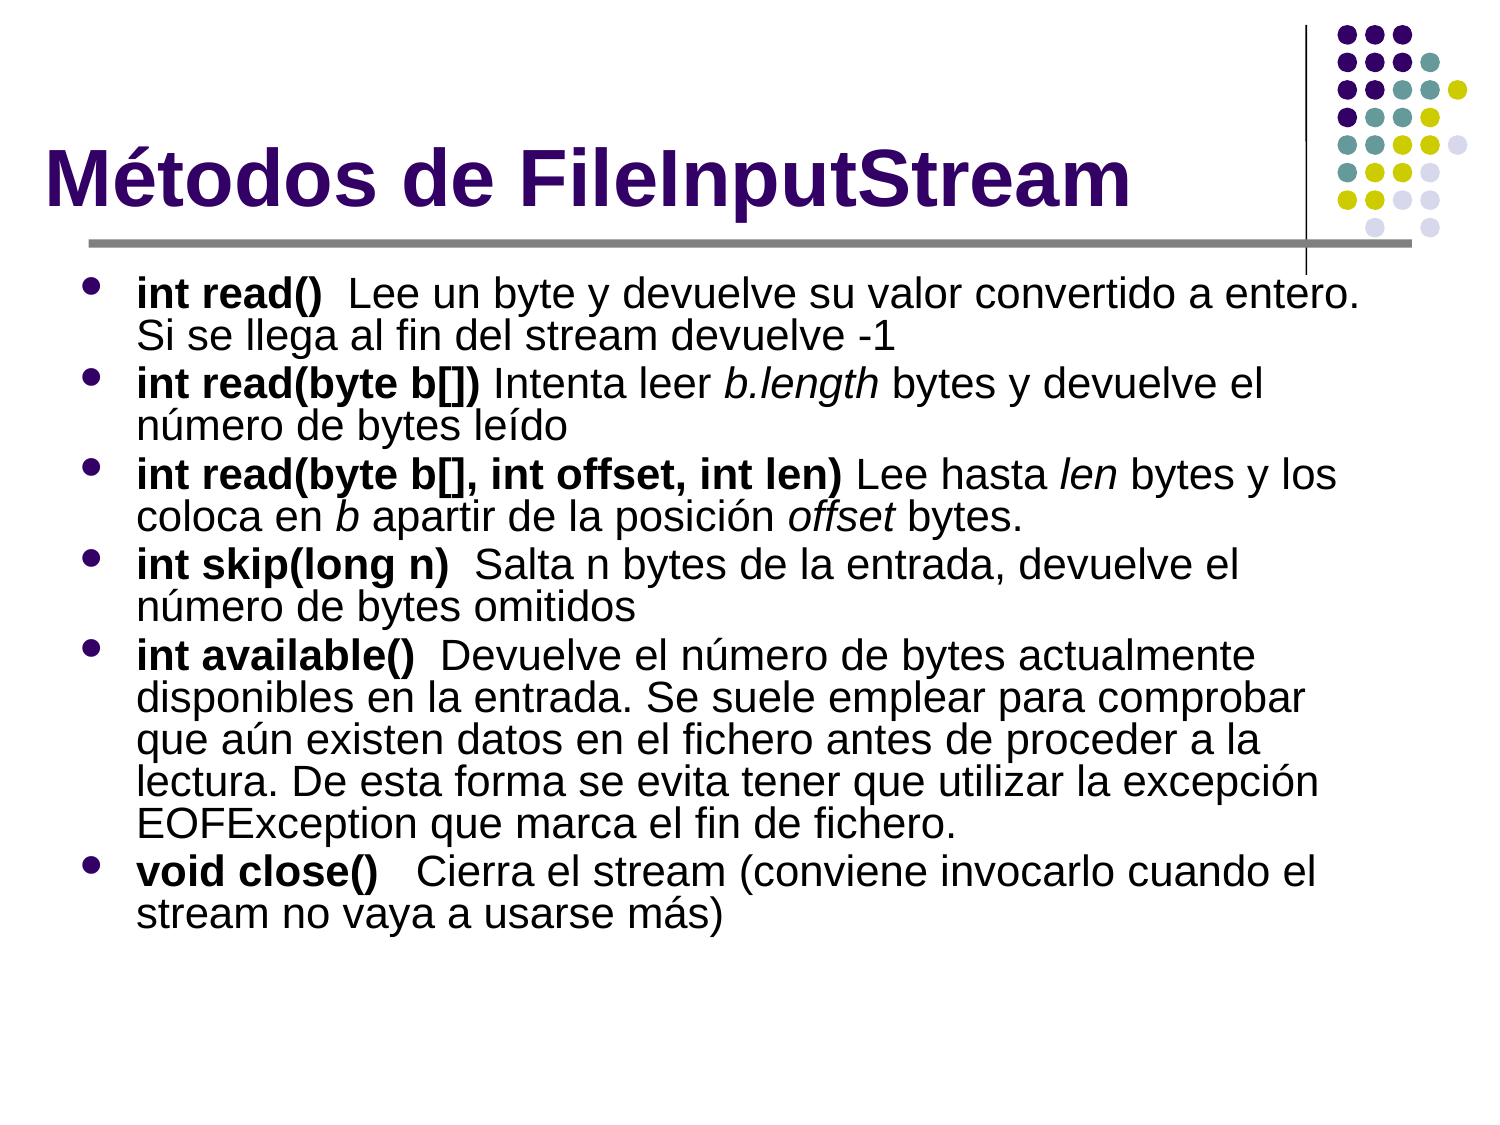

# Métodos de FileInputStream
int read()  Lee un byte y devuelve su valor convertido a entero. Si se llega al fin del stream devuelve -1
int read(byte b[]) Intenta leer b.length bytes y devuelve el número de bytes leído
int read(byte b[], int offset, int len) Lee hasta len bytes y los coloca en b apartir de la posición offset bytes.
int skip(long n)  Salta n bytes de la entrada, devuelve el número de bytes omitidos
int available()  Devuelve el número de bytes actualmente disponibles en la entrada. Se suele emplear para comprobar que aún existen datos en el fichero antes de proceder a la lectura. De esta forma se evita tener que utilizar la excepción EOFException que marca el fin de fichero.
void close()   Cierra el stream (conviene invocarlo cuando el stream no vaya a usarse más)